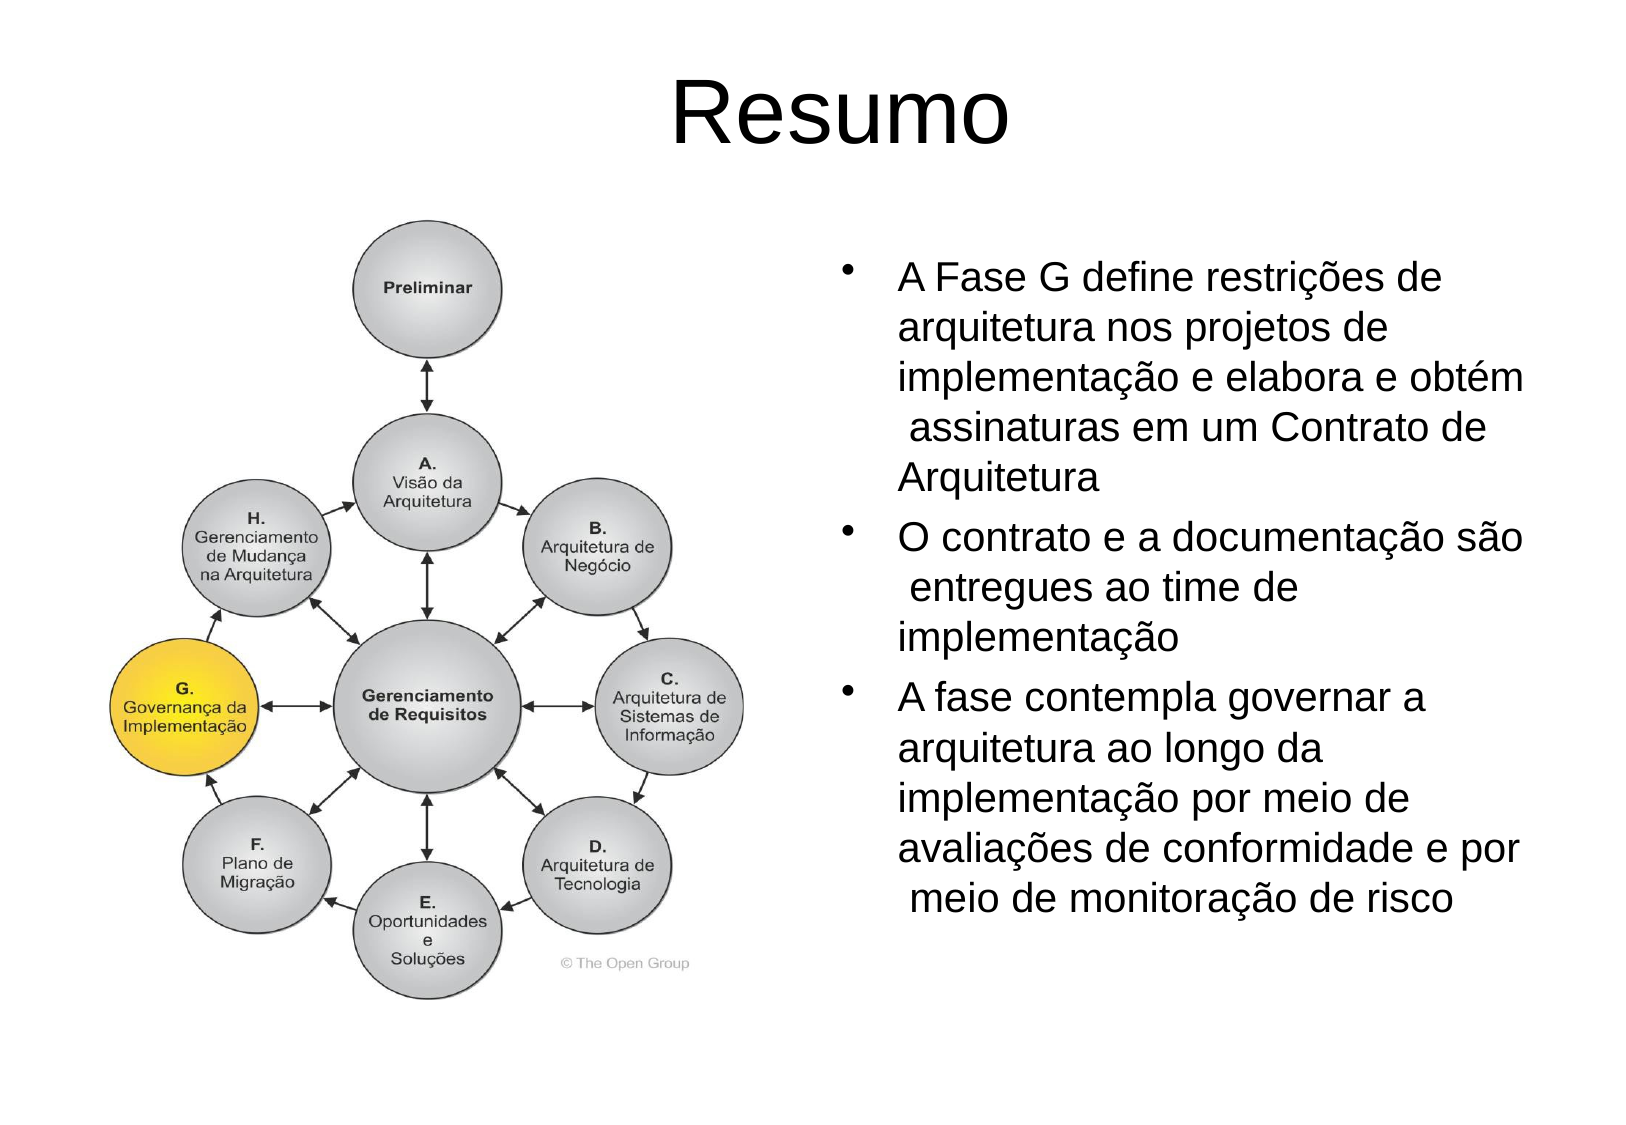

# Resumo

A Fase G define restrições de  arquitetura nos projetos de  implementação e elabora e obtém  assinaturas em um Contrato de  Arquitetura
O contrato e a documentação são  entregues ao time de  implementação
A fase contempla governar a  arquitetura ao longo da  implementação por meio de  avaliações de conformidade e por  meio de monitoração de risco